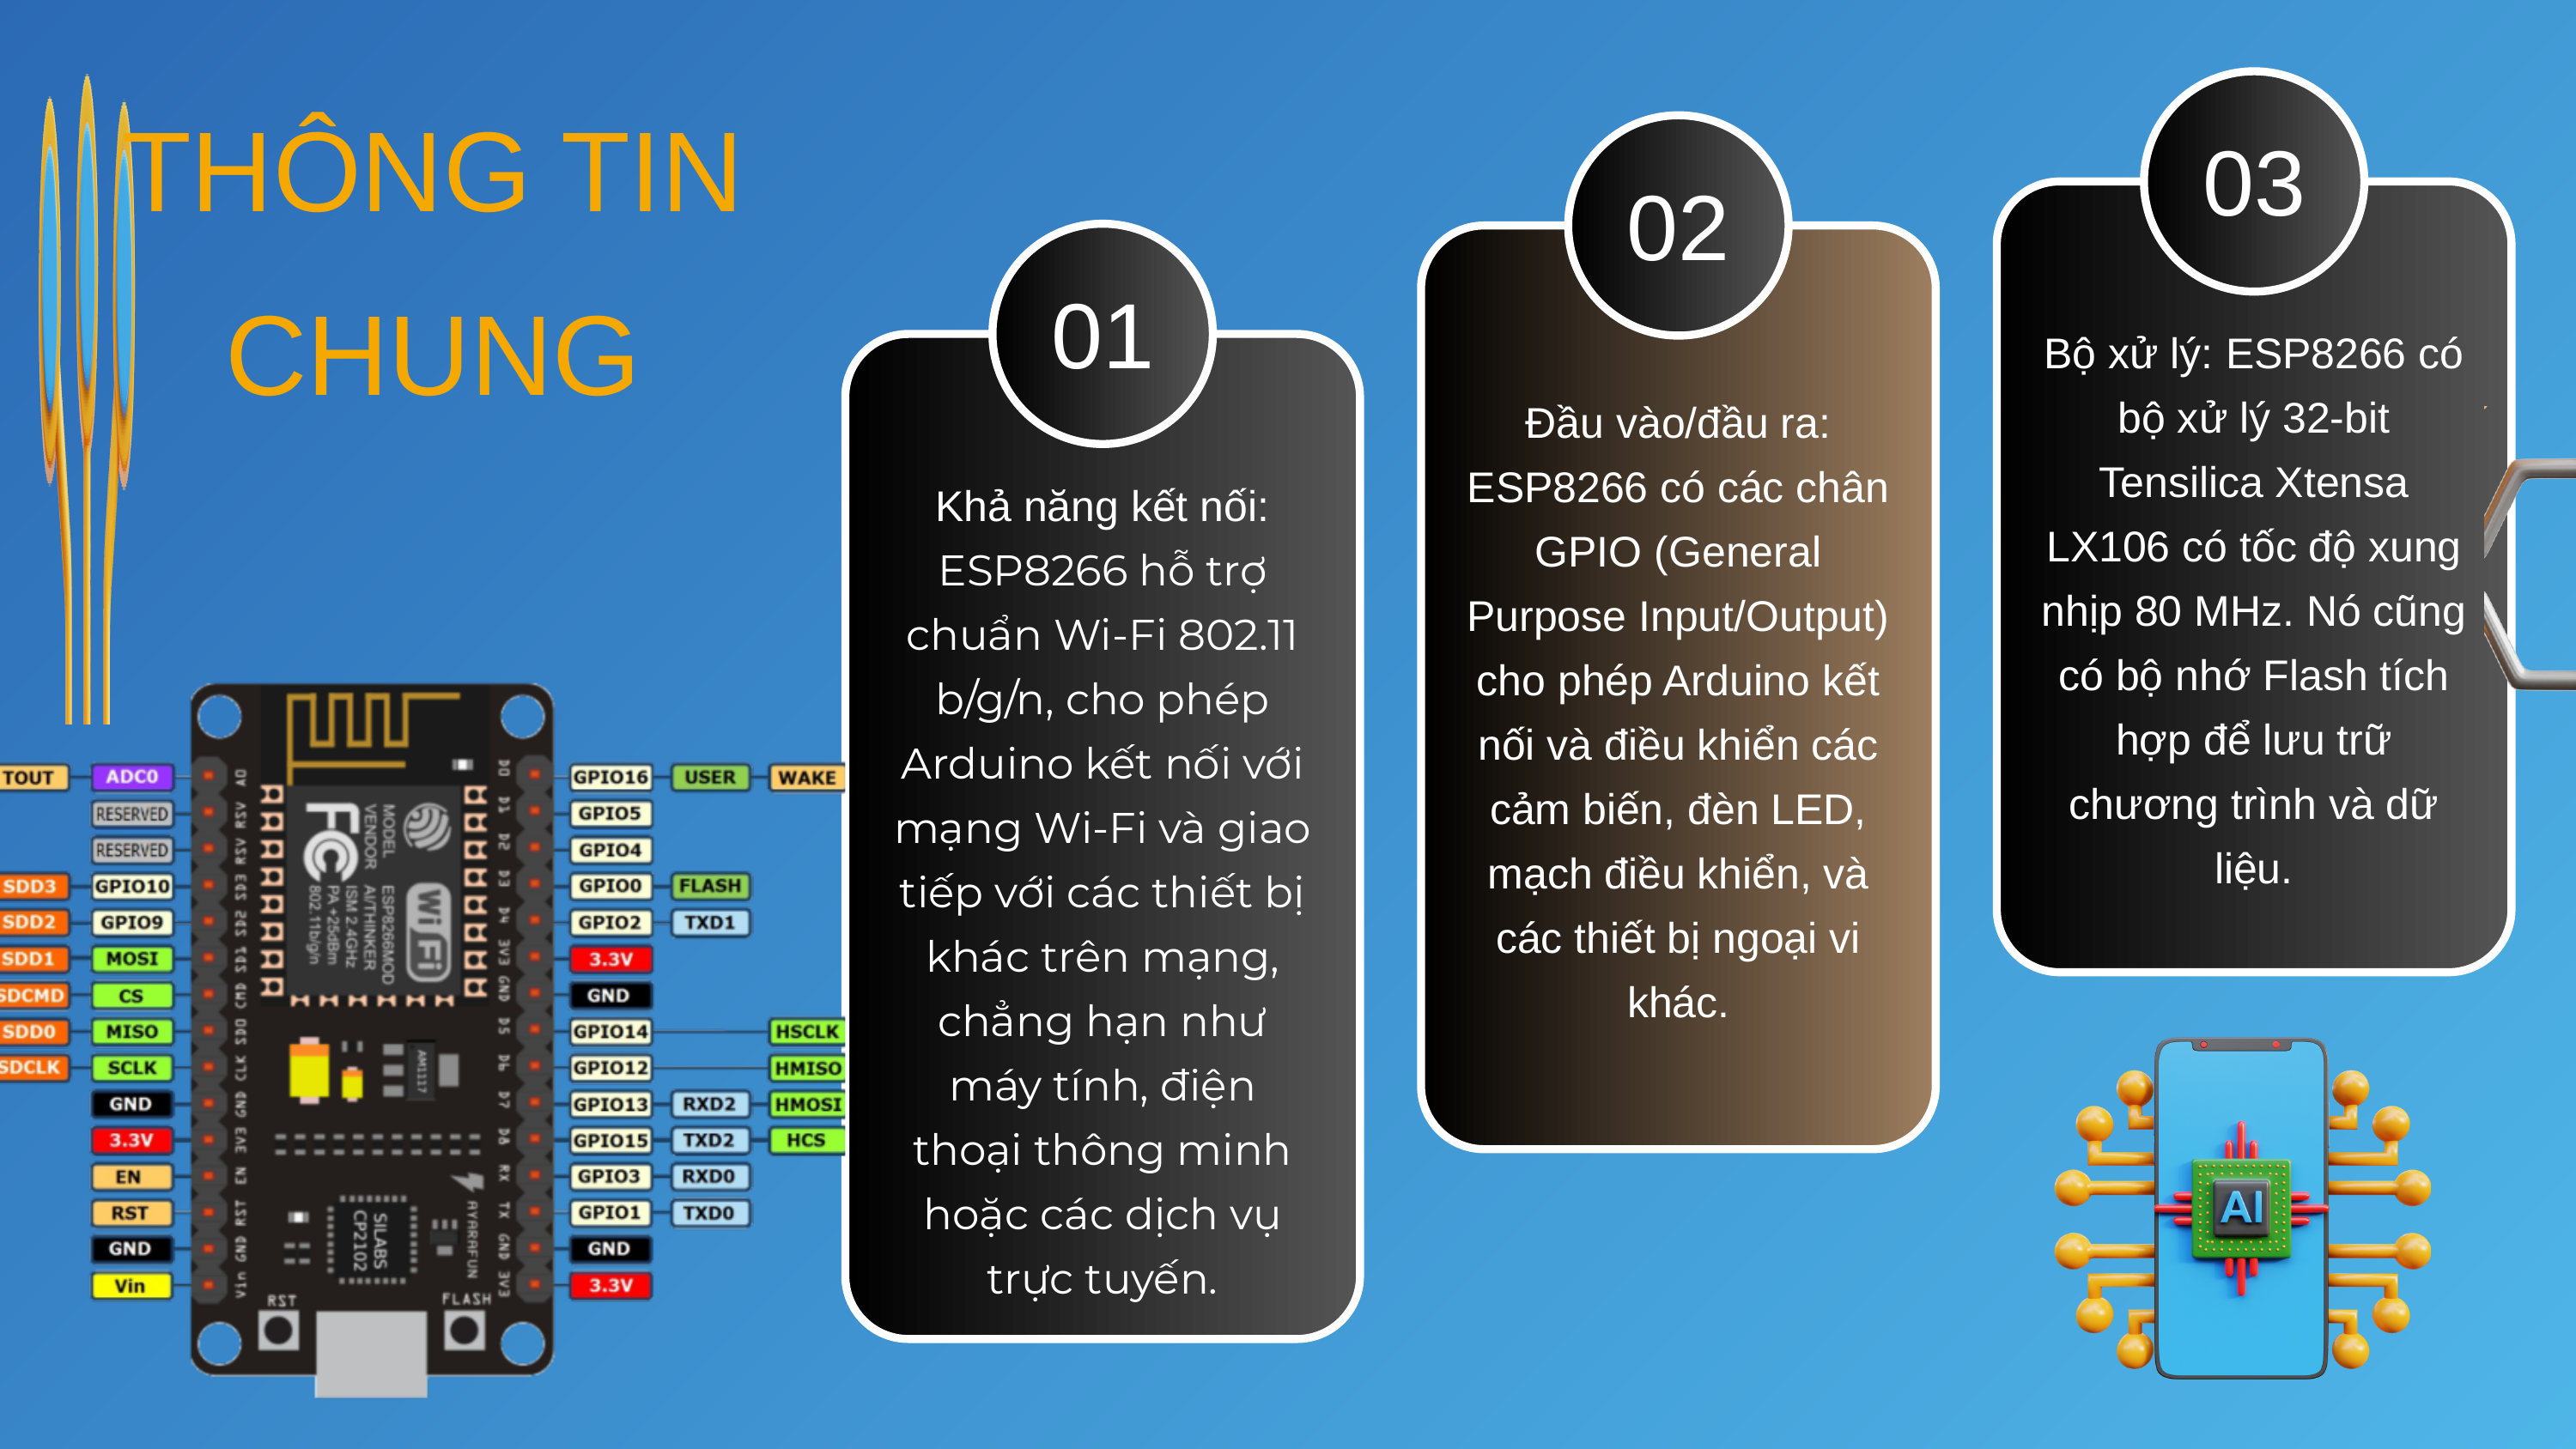

THÔNG TIN CHUNG

03

02

01

Bộ xử lý: ESP8266 có bộ xử lý 32-bit Tensilica Xtensa LX106 có tốc độ xung nhịp 80 MHz. Nó cũng có bộ nhớ Flash tích hợp để lưu trữ chương trình và dữ liệu.

Đầu vào/đầu ra: ESP8266 có các chân GPIO (General Purpose Input/Output) cho phép Arduino kết nối và điều khiển các cảm biến, đèn LED, mạch điều khiển, và các thiết bị ngoại vi khác.

Khả năng kết nối: ESP8266 hỗ trợ chuẩn Wi-Fi 802.11 b/g/n, cho phép Arduino kết nối với mạng Wi-Fi và giao tiếp với các thiết bị khác trên mạng, chẳng hạn như máy tính, điện thoại thông minh hoặc các dịch vụ trực tuyến.